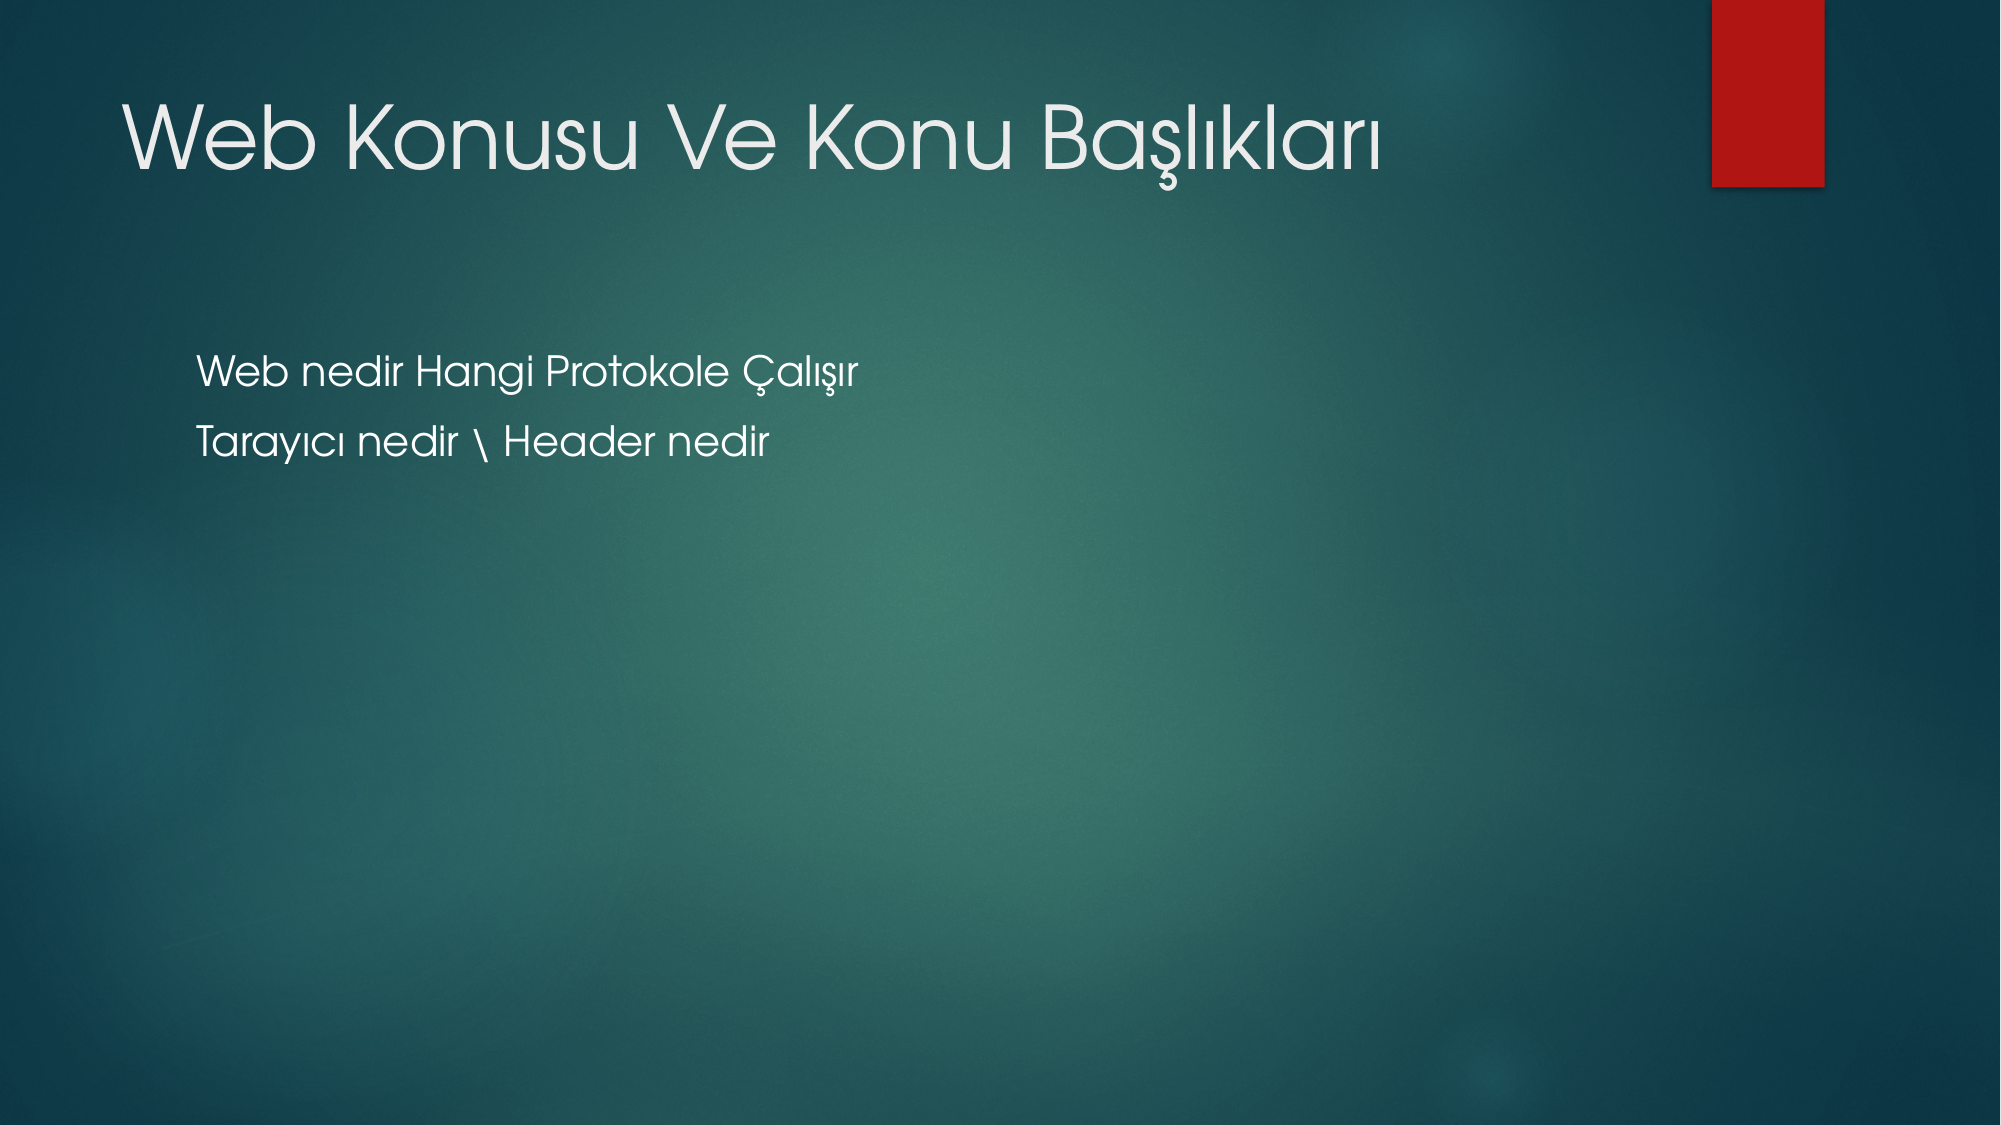

# Web Konusu Ve Konu Başlıkları
Web nedir Hangi Protokole Çalışır
Tarayıcı nedir \ Header nedir